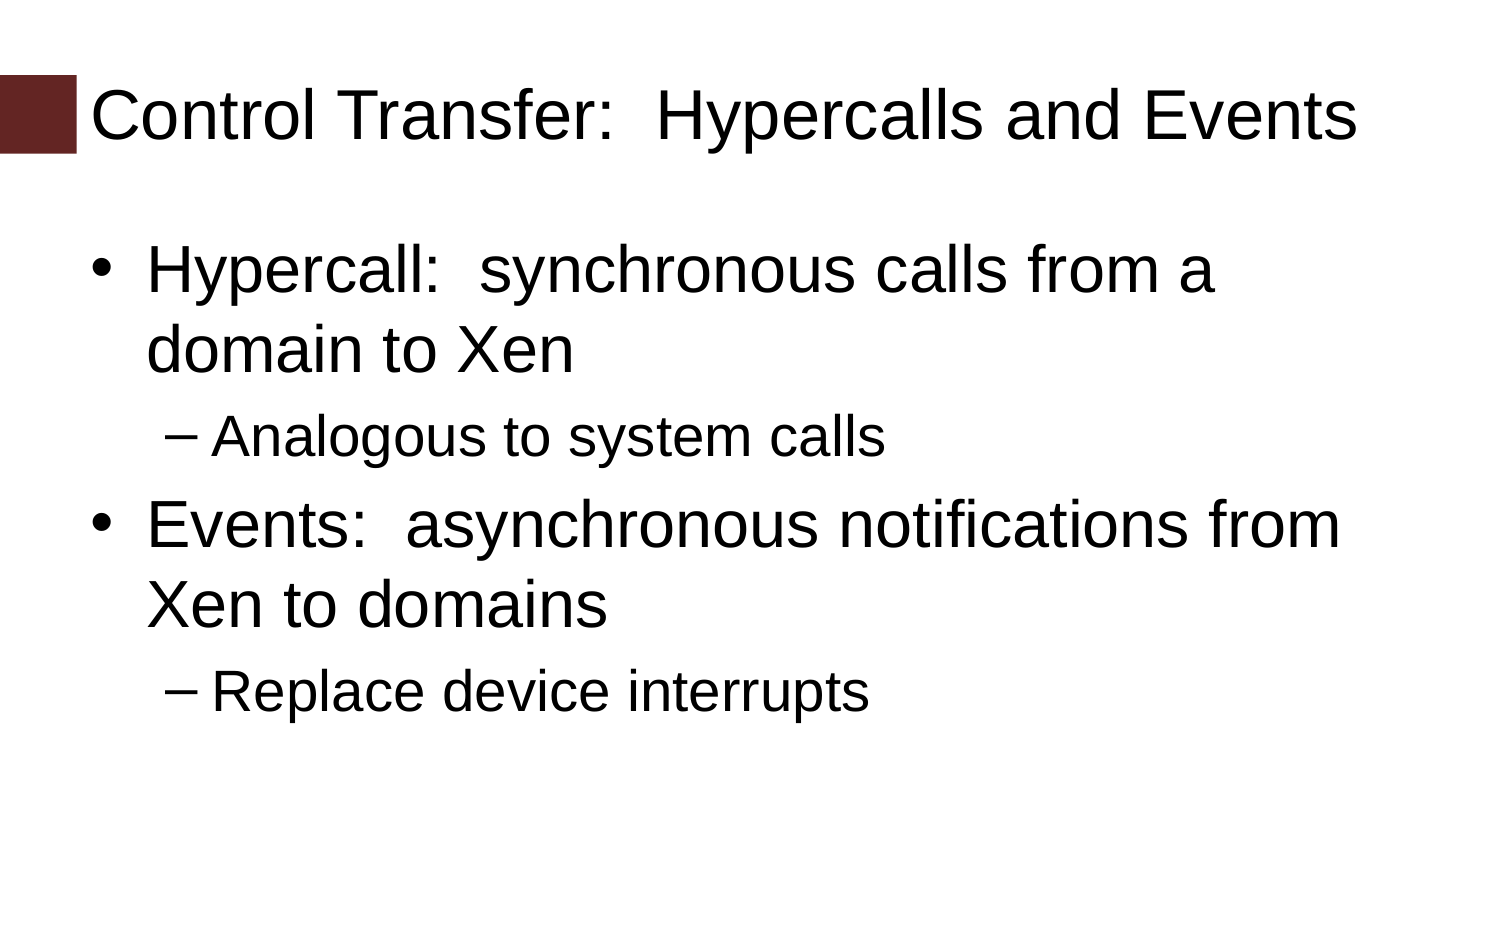

# Control Transfer:  Hypercalls and Events
Hypercall:  synchronous calls from a domain to Xen
Analogous to system calls
Events:  asynchronous notifications from Xen to domains
Replace device interrupts